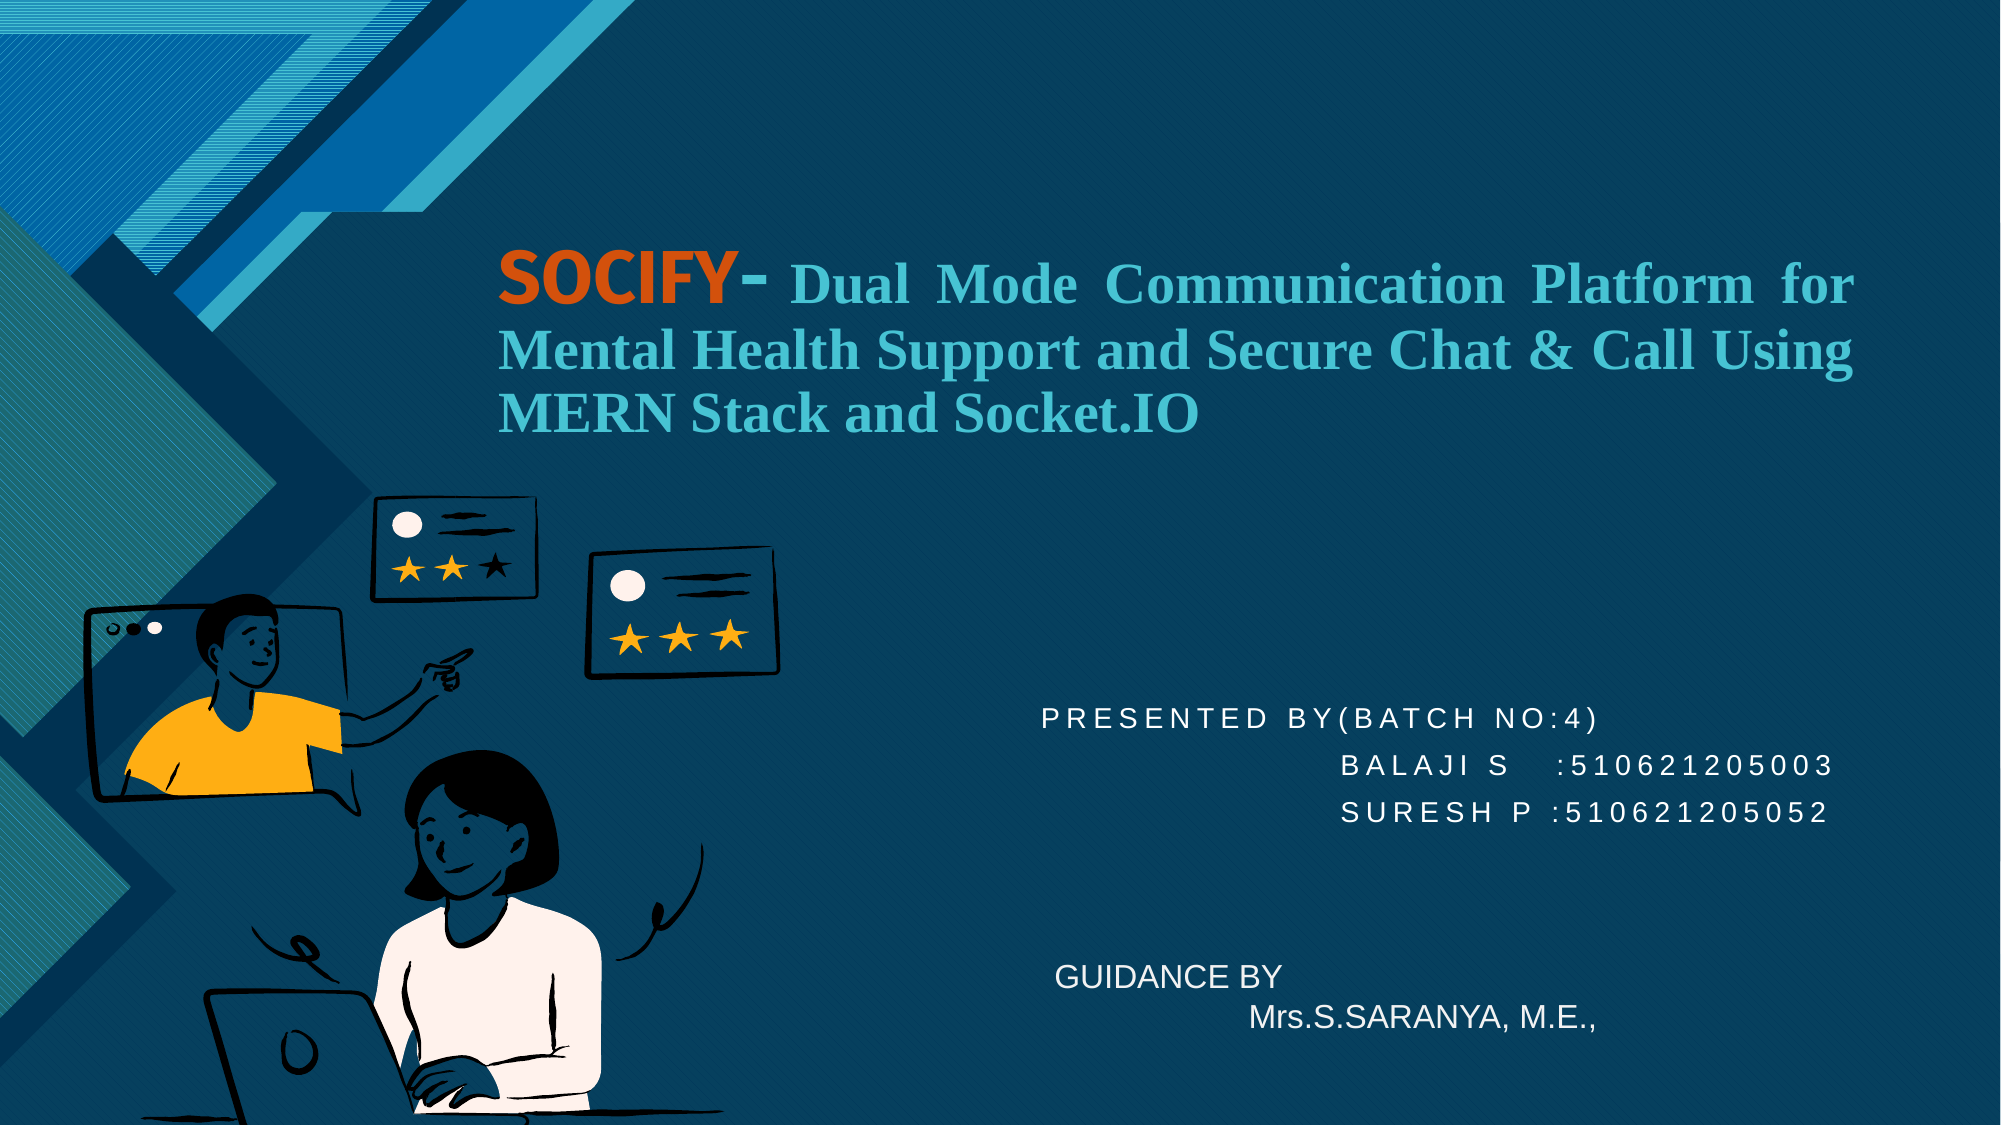

# SOCIFY- Dual Mode Communication Platform for Mental Health Support and Secure Chat & Call Using MERN Stack and Socket.IO

PRESENTED BY(BATCH NO:4)
                     BALAJI S   :510621205003
                     SURESH P :510621205052
GUIDANCE BY
                     Mrs.S.SARANYA, M.E.,